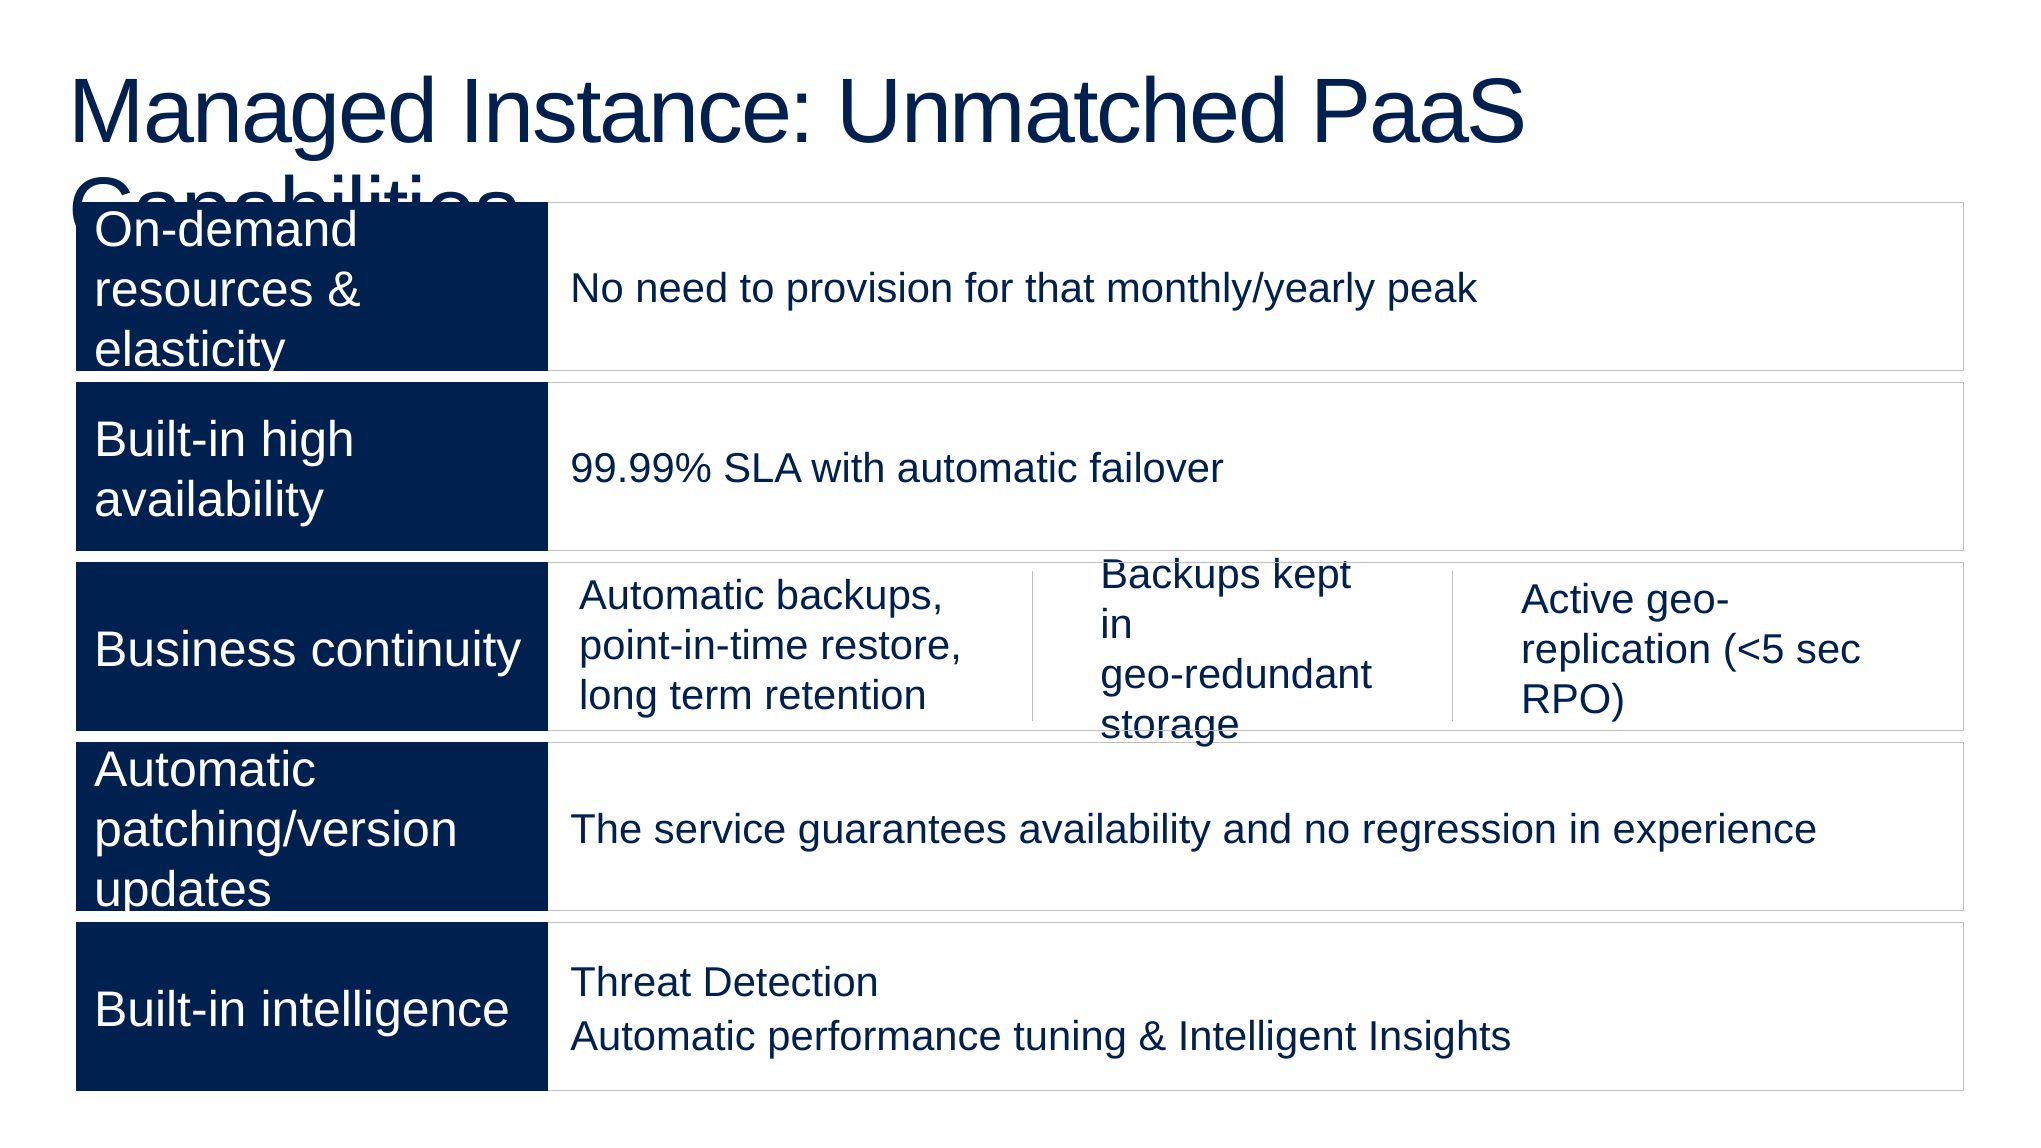

# Managed Instance: Unmatched PaaS Capabilities
On-demand resources & elasticity
No need to provision for that monthly/yearly peak
Built-in high availability
99.99% SLA with automatic failover
Backups kept in
geo-redundant storage
Business continuity

Automatic backups,
point-in-time restore,
long term retention
Active geo-replication (<5 sec RPO)
Automatic patching/version updates
The service guarantees availability and no regression in experience
Built-in intelligence
Threat Detection
Automatic performance tuning & Intelligent Insights